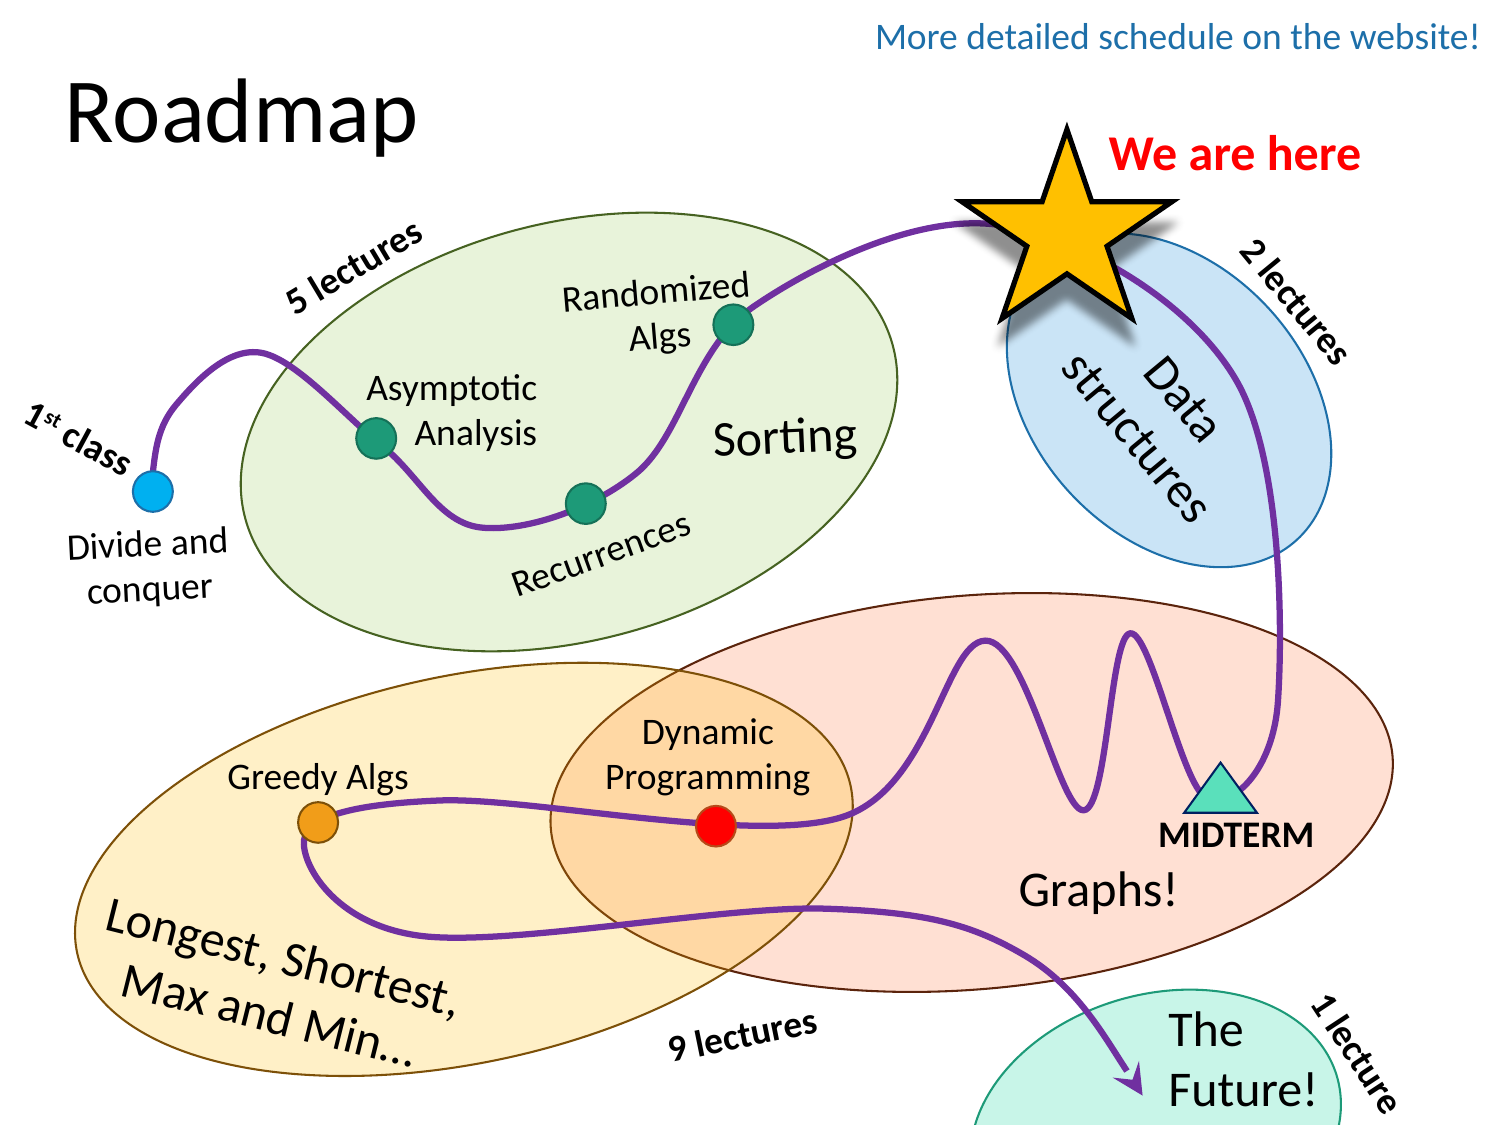

# Roadmap
More detailed schedule on the website!
We are here

5 lectures

Randomized Algs
2 lectures

Data structures
Asymptotic Analysis

Sorting

1st class

Divide and conquer
Recurrences
Dynamic Programming
Greedy Algs

MIDTERM

Graphs!
Longest, Shortest, Max and Min…

The
Future!
9 lectures
1 lecture